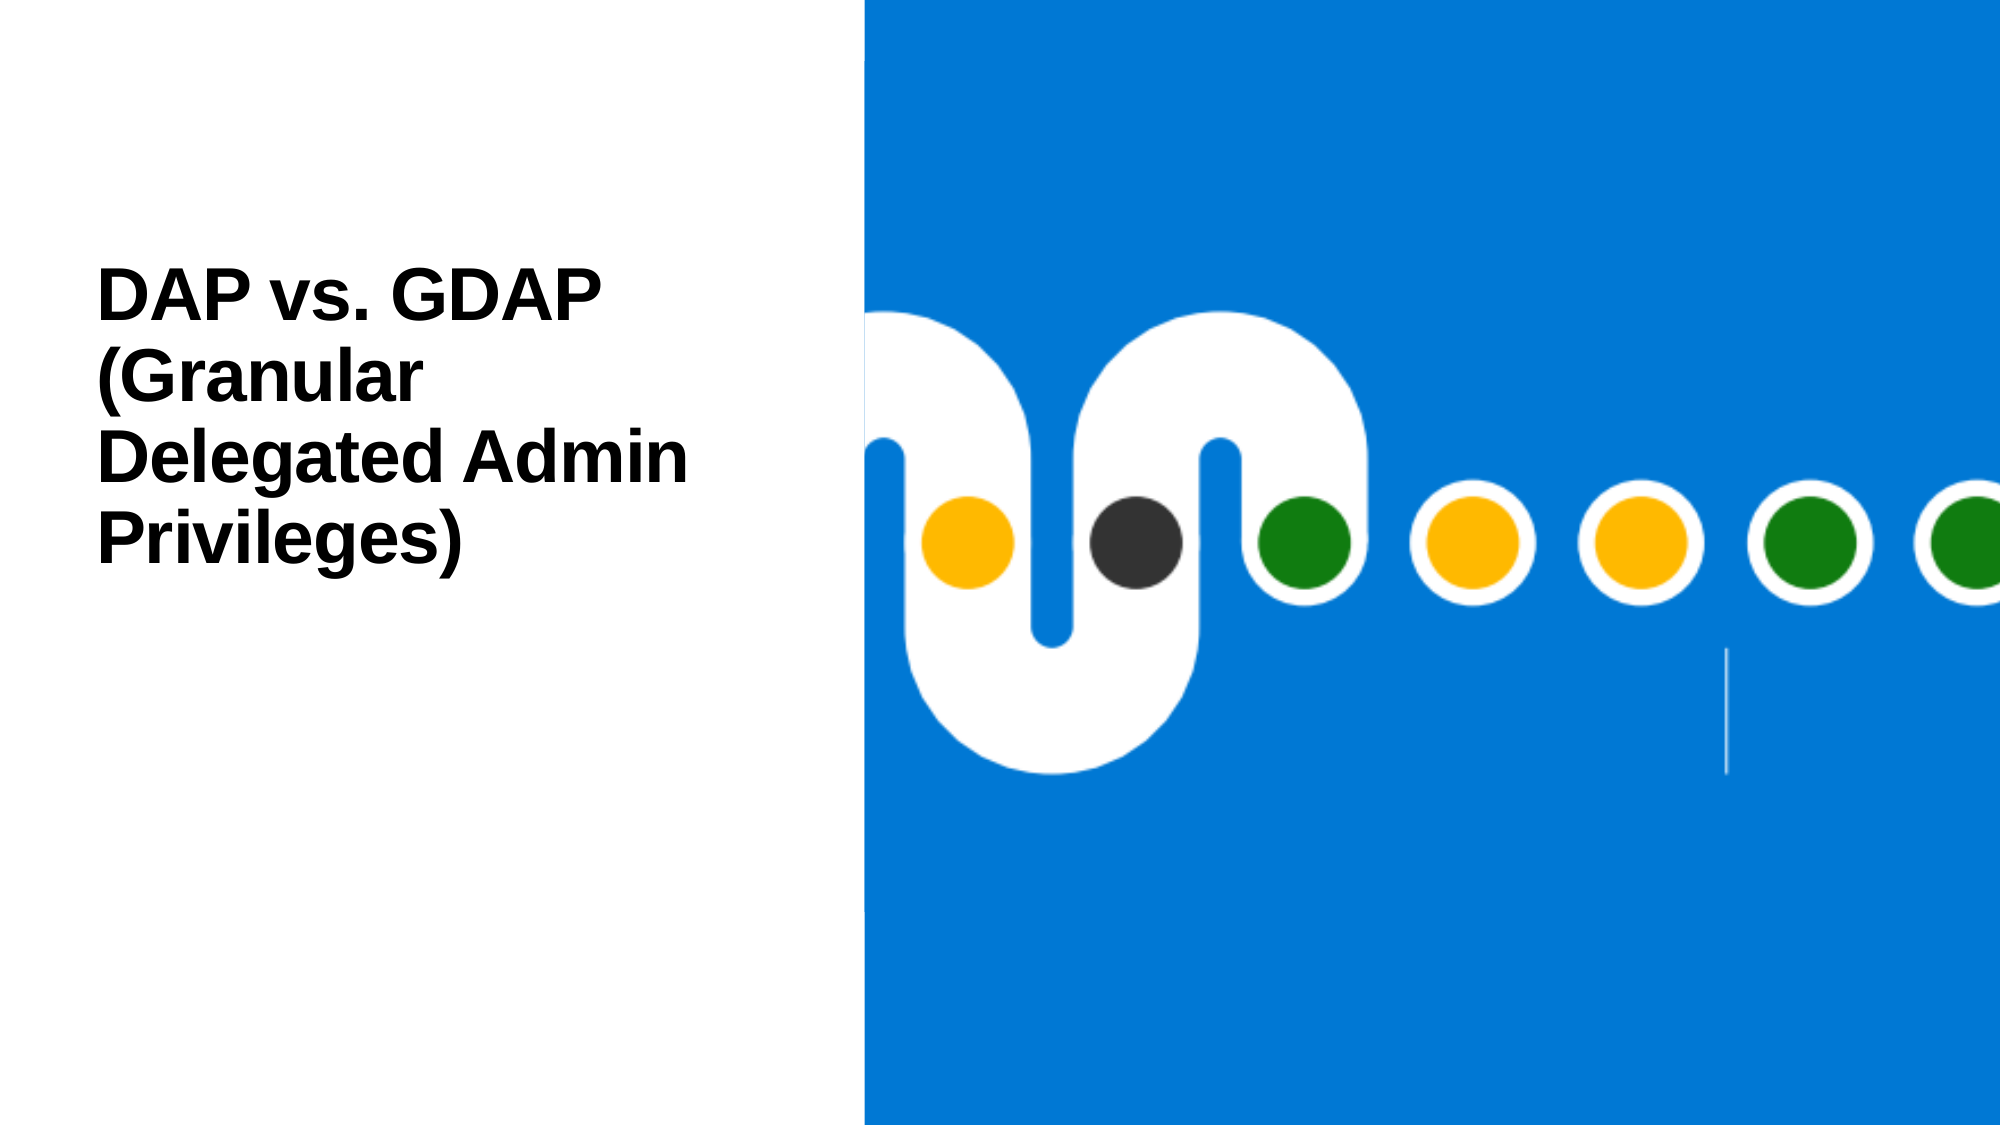

# DAP vs. GDAP (Granular Delegated Admin Privileges)